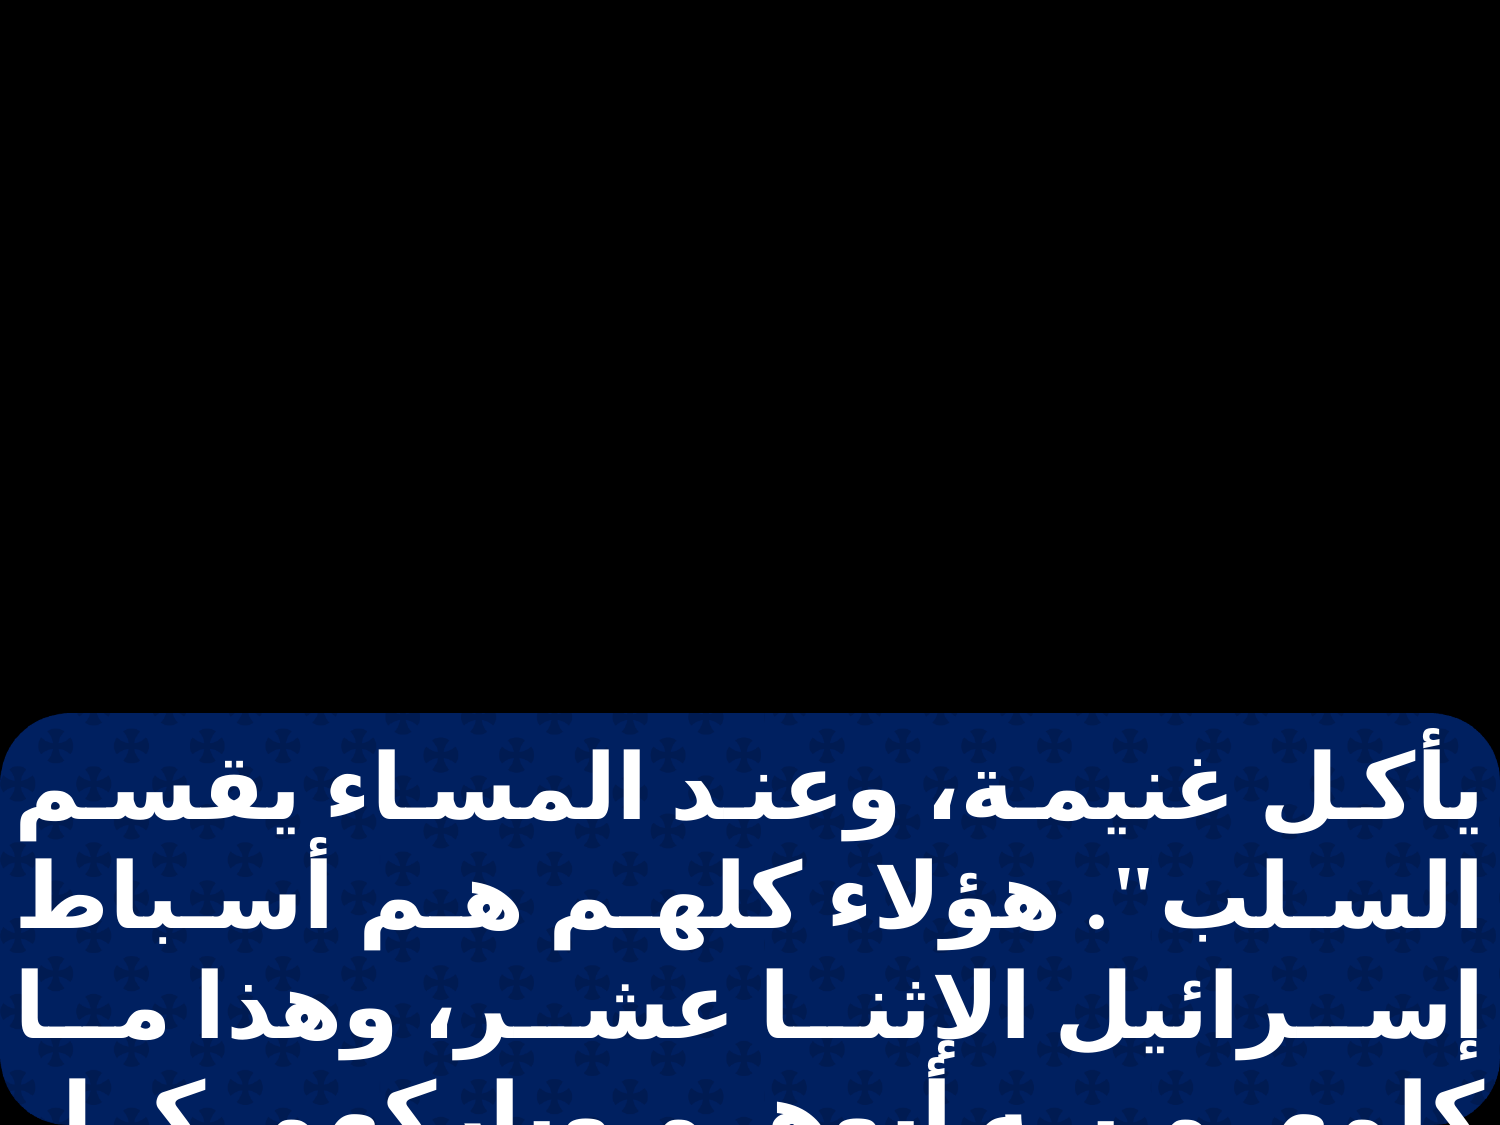

يأكل غنيمة، وعند المساء يقسم السلب". هؤلاء كلهم هم أسباط إسرائيل الإثنا عشر، وهذا ما كلمهم به أبوهم وباركهم. كل واحدٍ بحسب بركته باركهم.